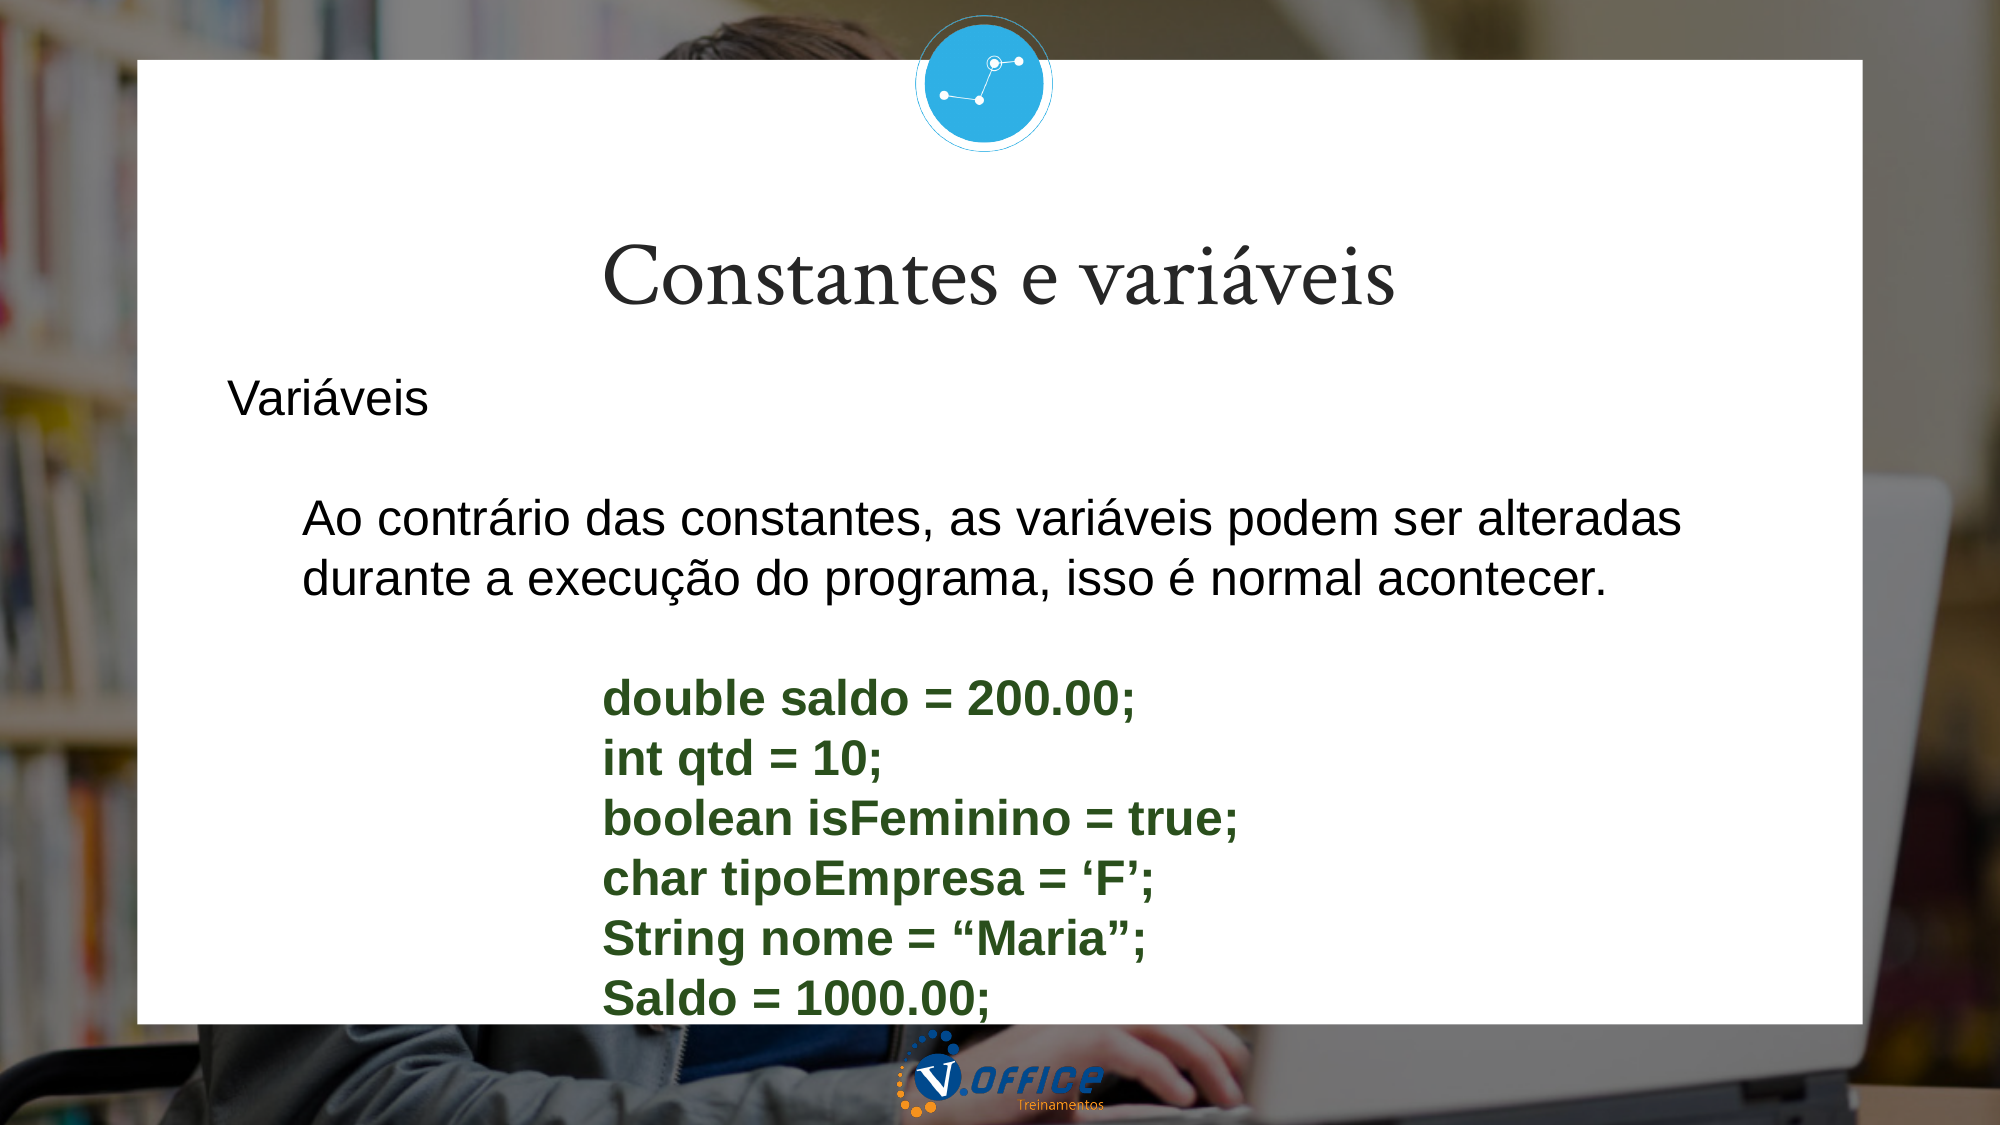

Constantes e variáveis
Variáveis

Ao contrário das constantes, as variáveis podem ser alteradas durante a execução do programa, isso é normal acontecer.

double saldo = 200.00;
int qtd = 10;
boolean isFeminino = true;
char tipoEmpresa = ‘F’;
String nome = “Maria”;
Saldo = 1000.00;